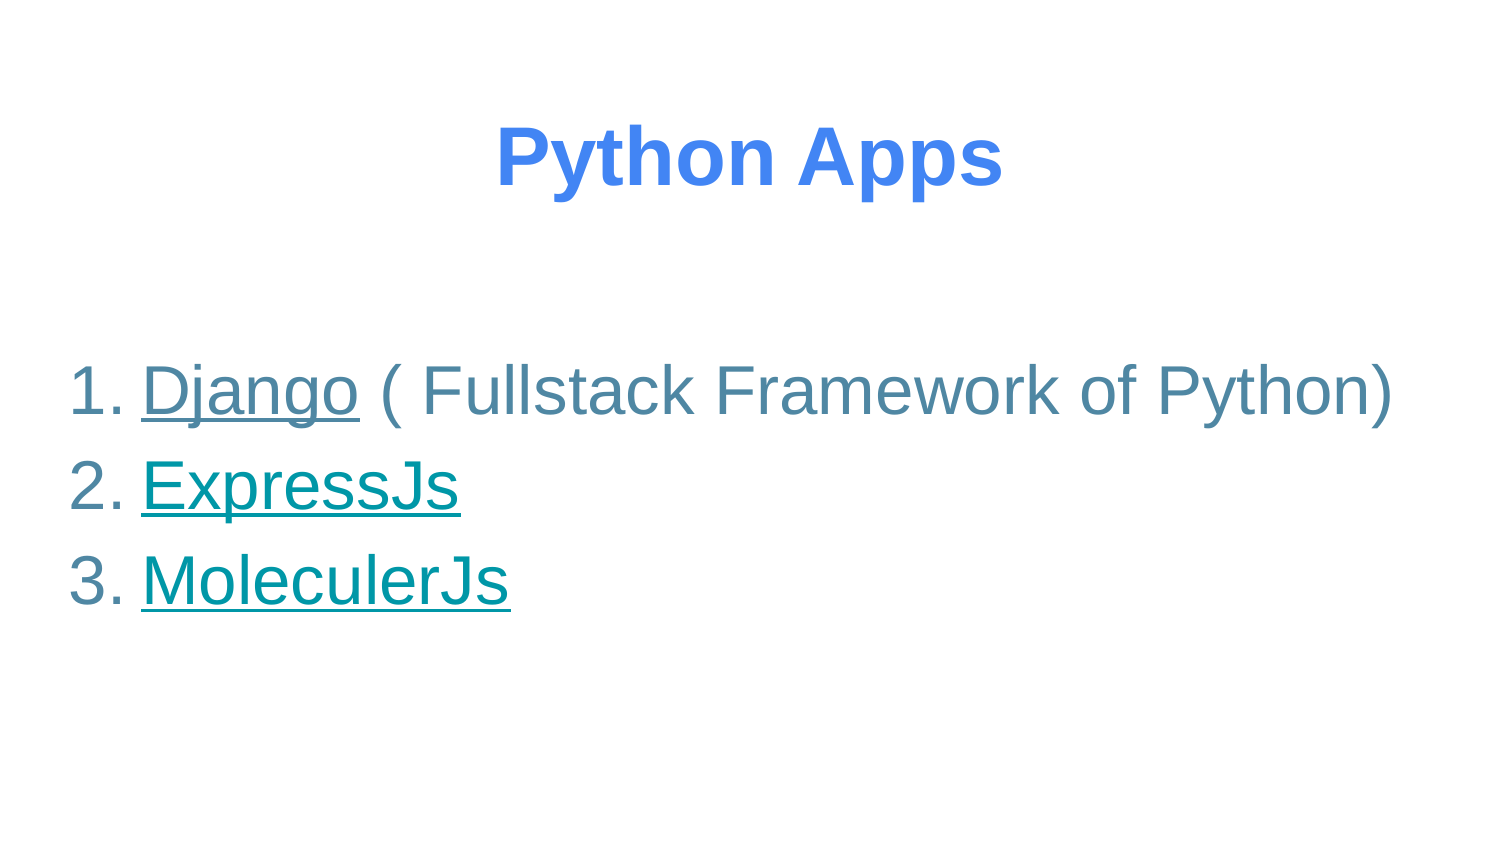

# Python Apps
Django ( Fullstack Framework of Python)
ExpressJs
MoleculerJs